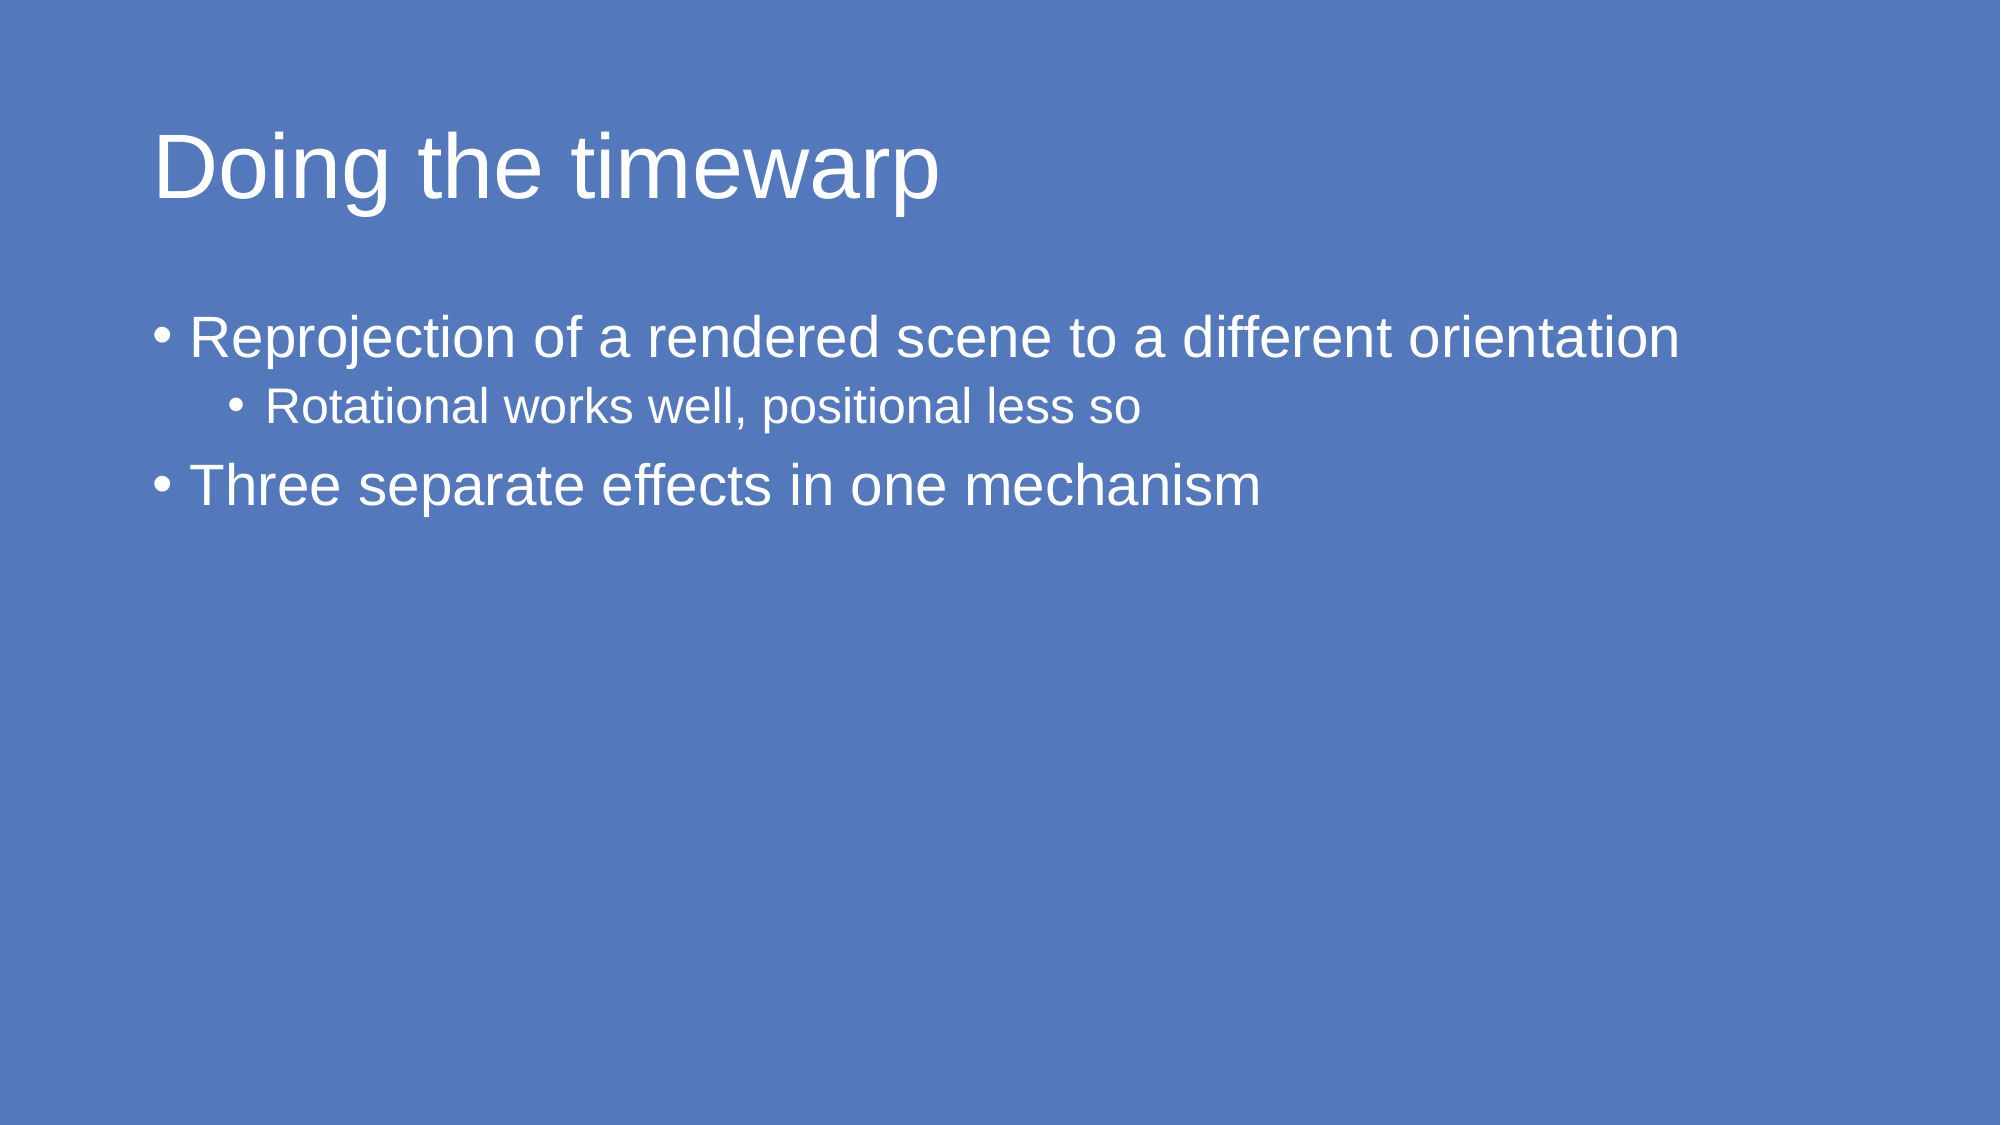

# Doing the timewarp
Reprojection of a rendered scene to a different orientation
Rotational works well, positional less so
Three separate effects in one mechanism